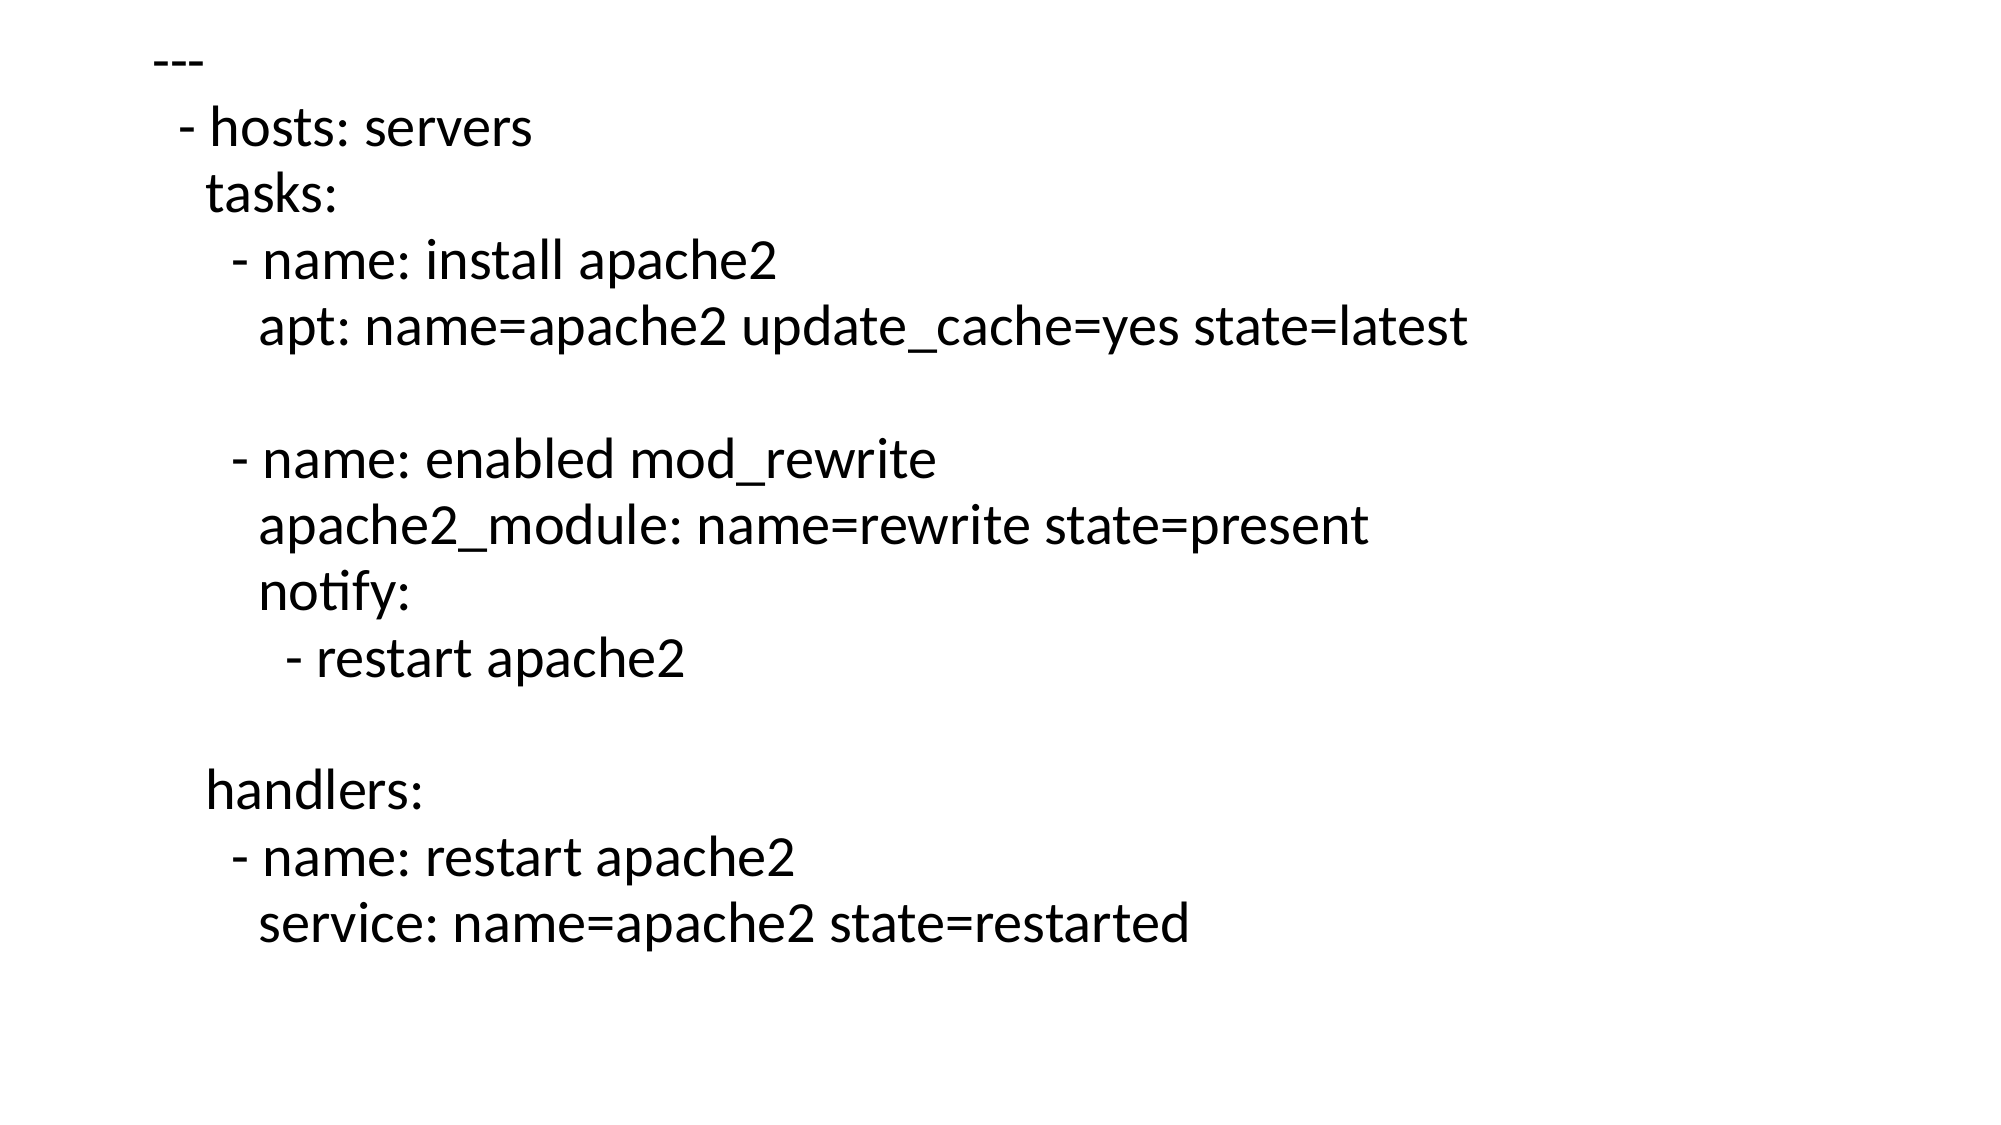

---
  - hosts: servers
    tasks:
      - name: install apache2
        apt: name=apache2 update_cache=yes state=latest

      - name: enabled mod_rewrite
        apache2_module: name=rewrite state=present
        notify:
          - restart apache2

    handlers:
      - name: restart apache2
        service: name=apache2 state=restarted